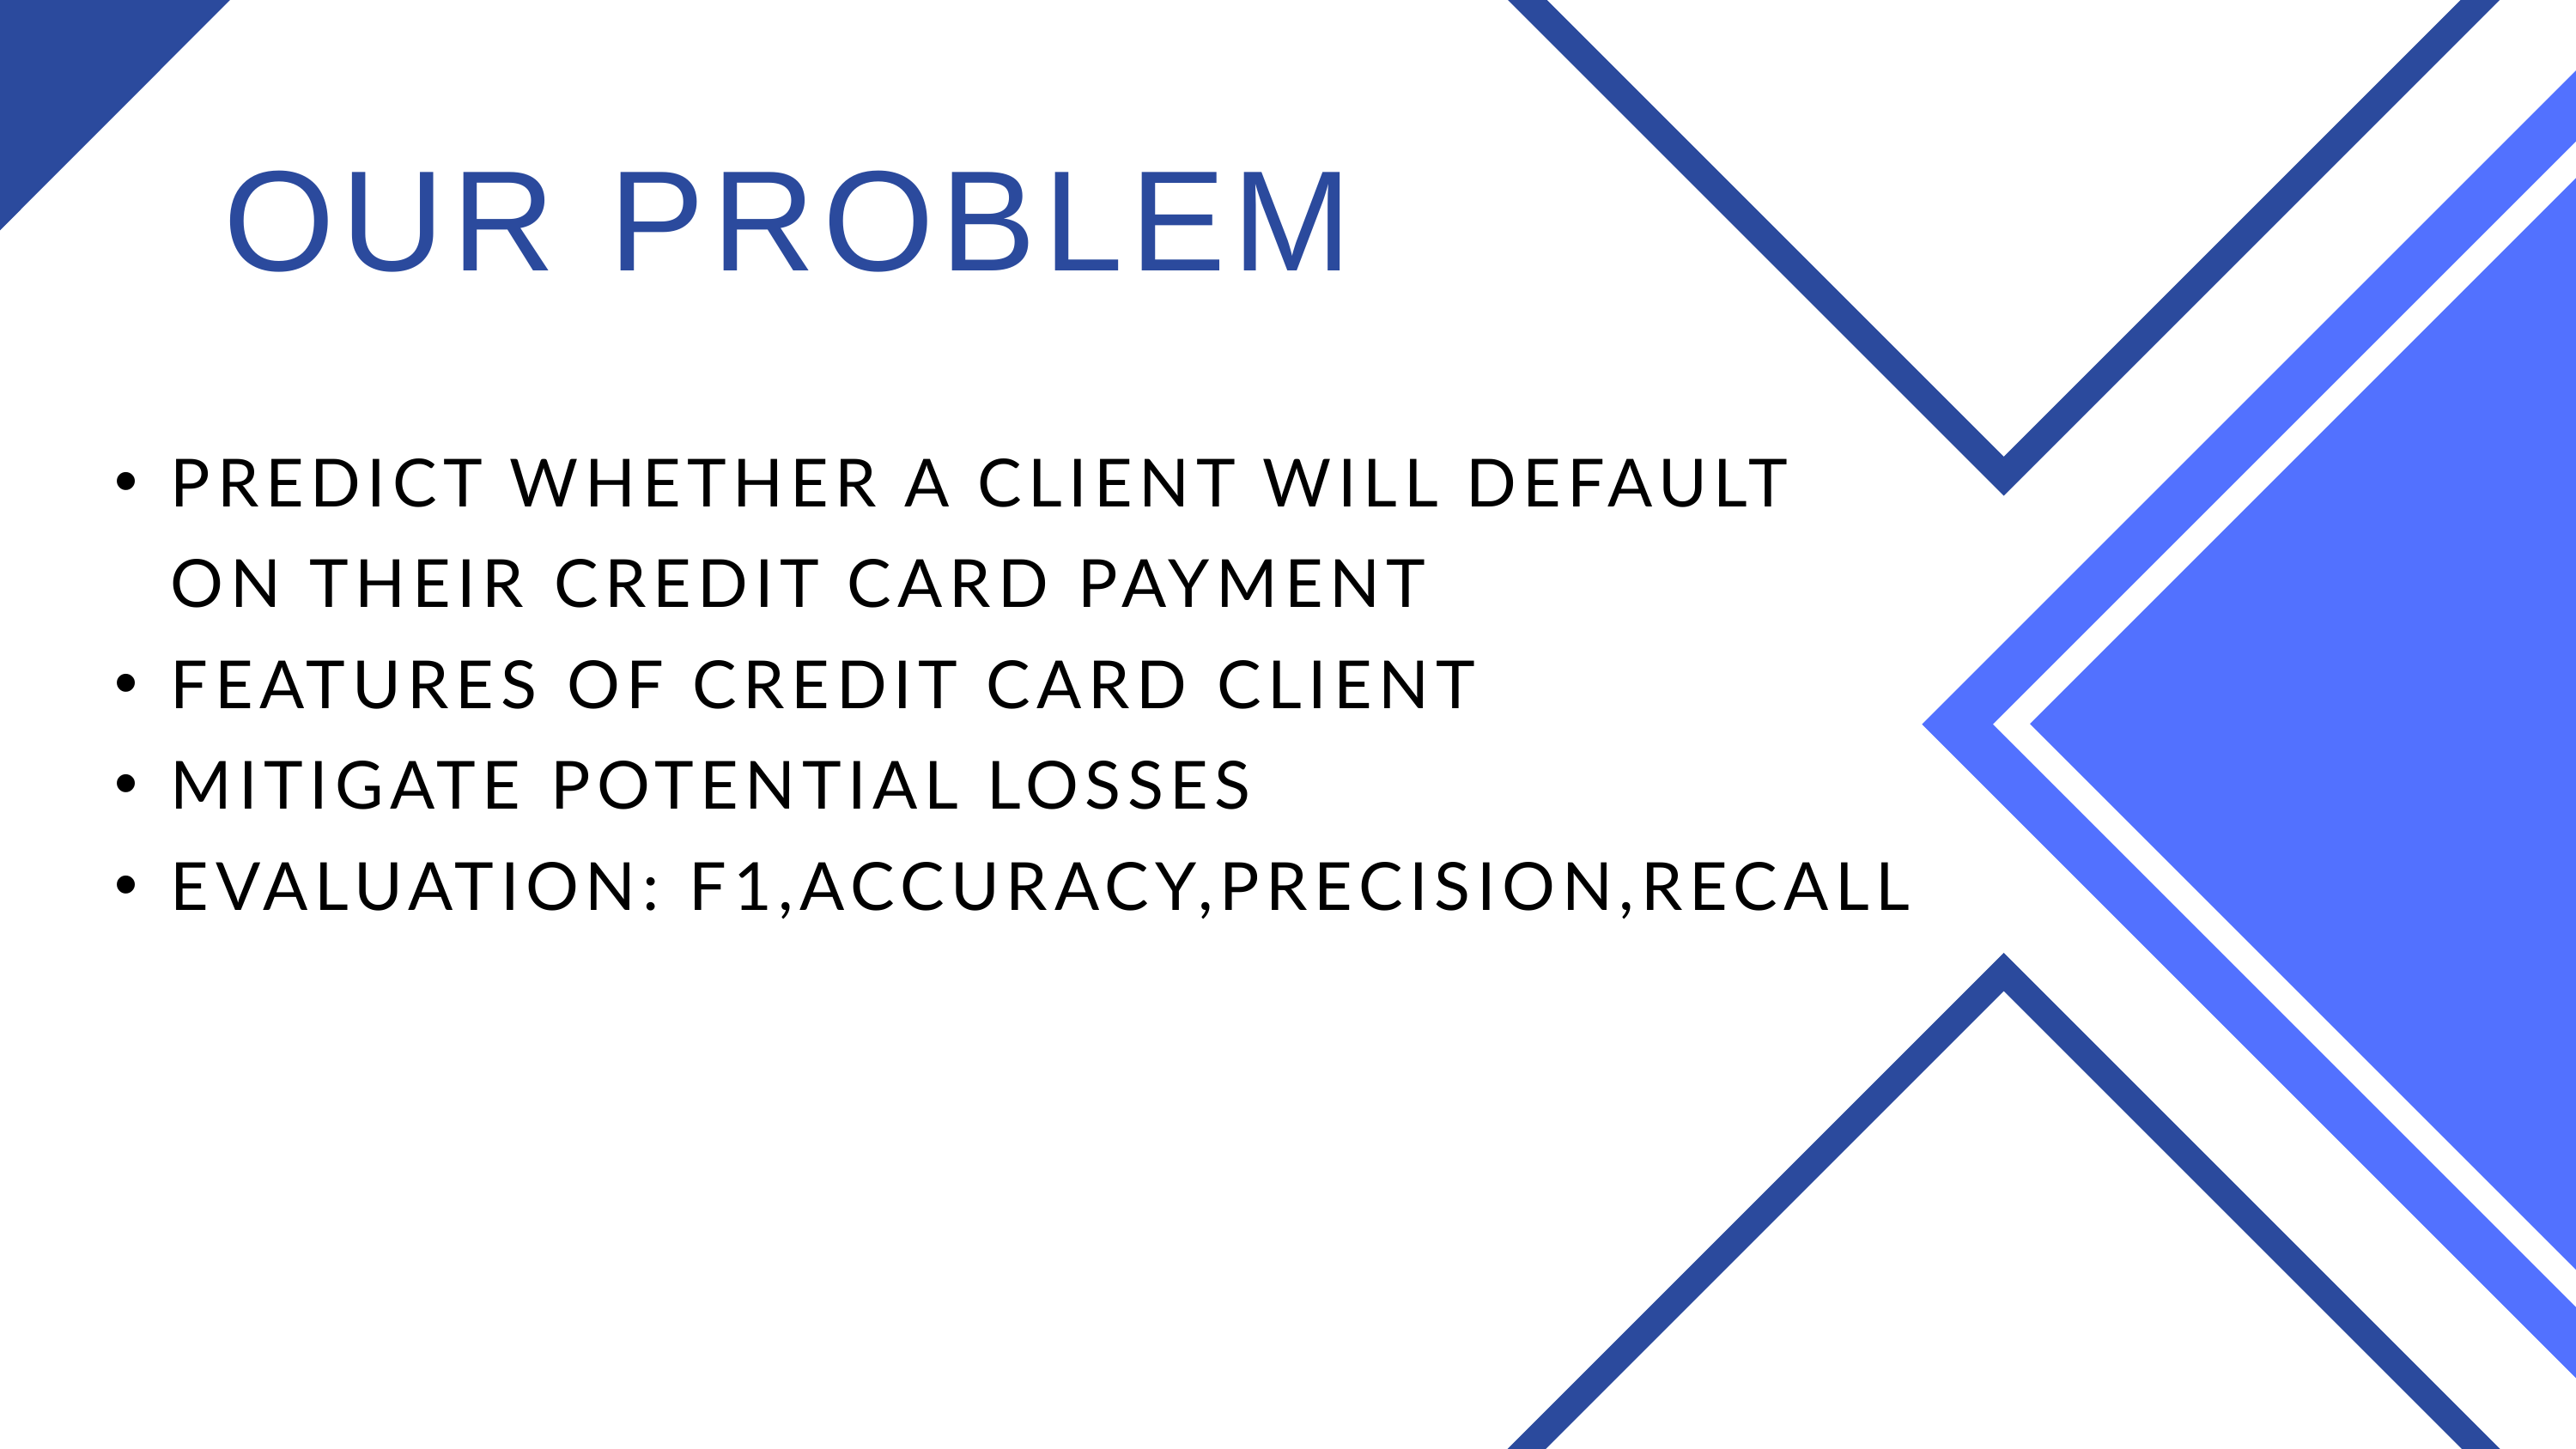

OUR PROBLEM

PREDICT WHETHER A CLIENT WILL DEFAULT ON THEIR CREDIT CARD PAYMENT
FEATURES OF CREDIT CARD CLIENT
MITIGATE POTENTIAL LOSSES
EVALUATION: F1,ACCURACY,PRECISION,RECALL